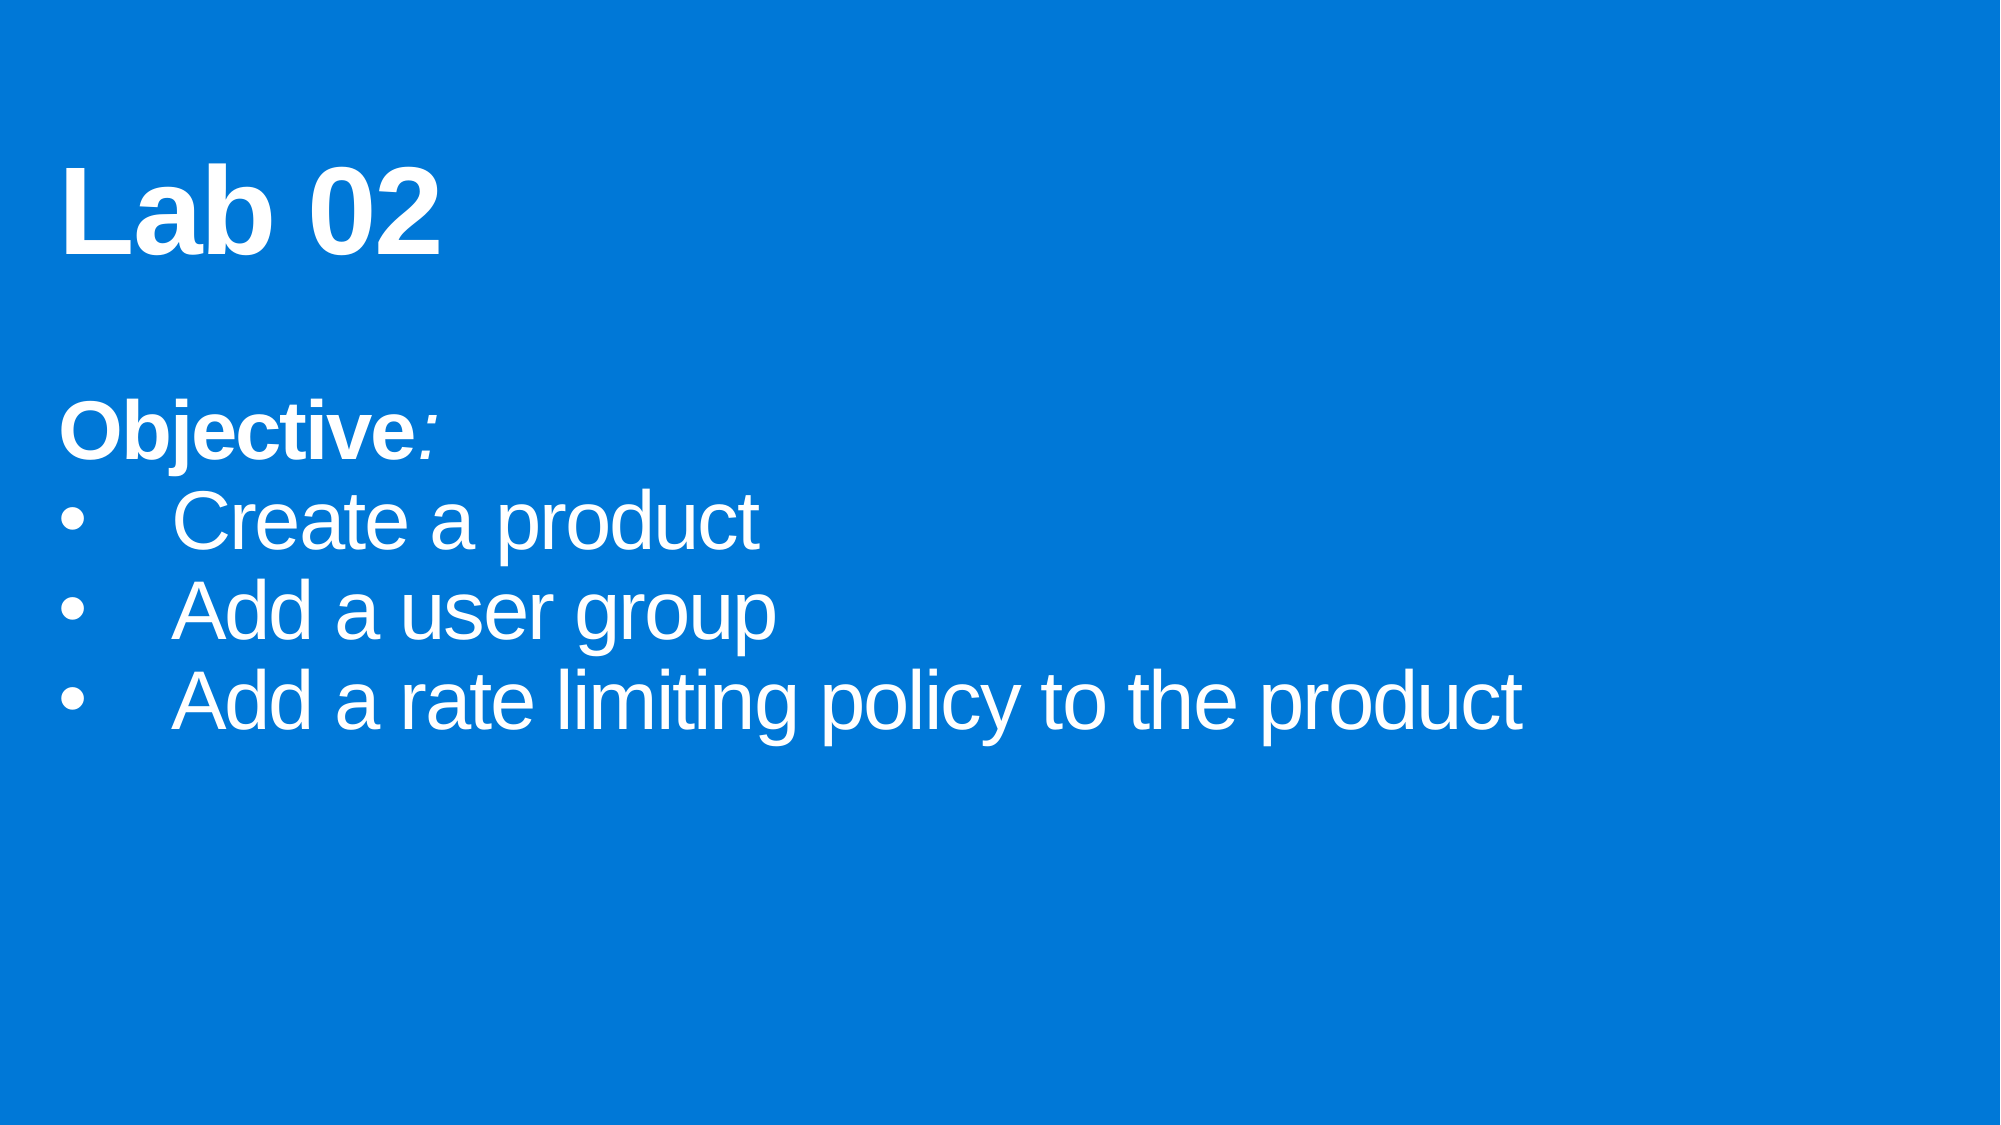

Lab 02

Objective:
Create a product
Add a user group
Add a rate limiting policy to the product